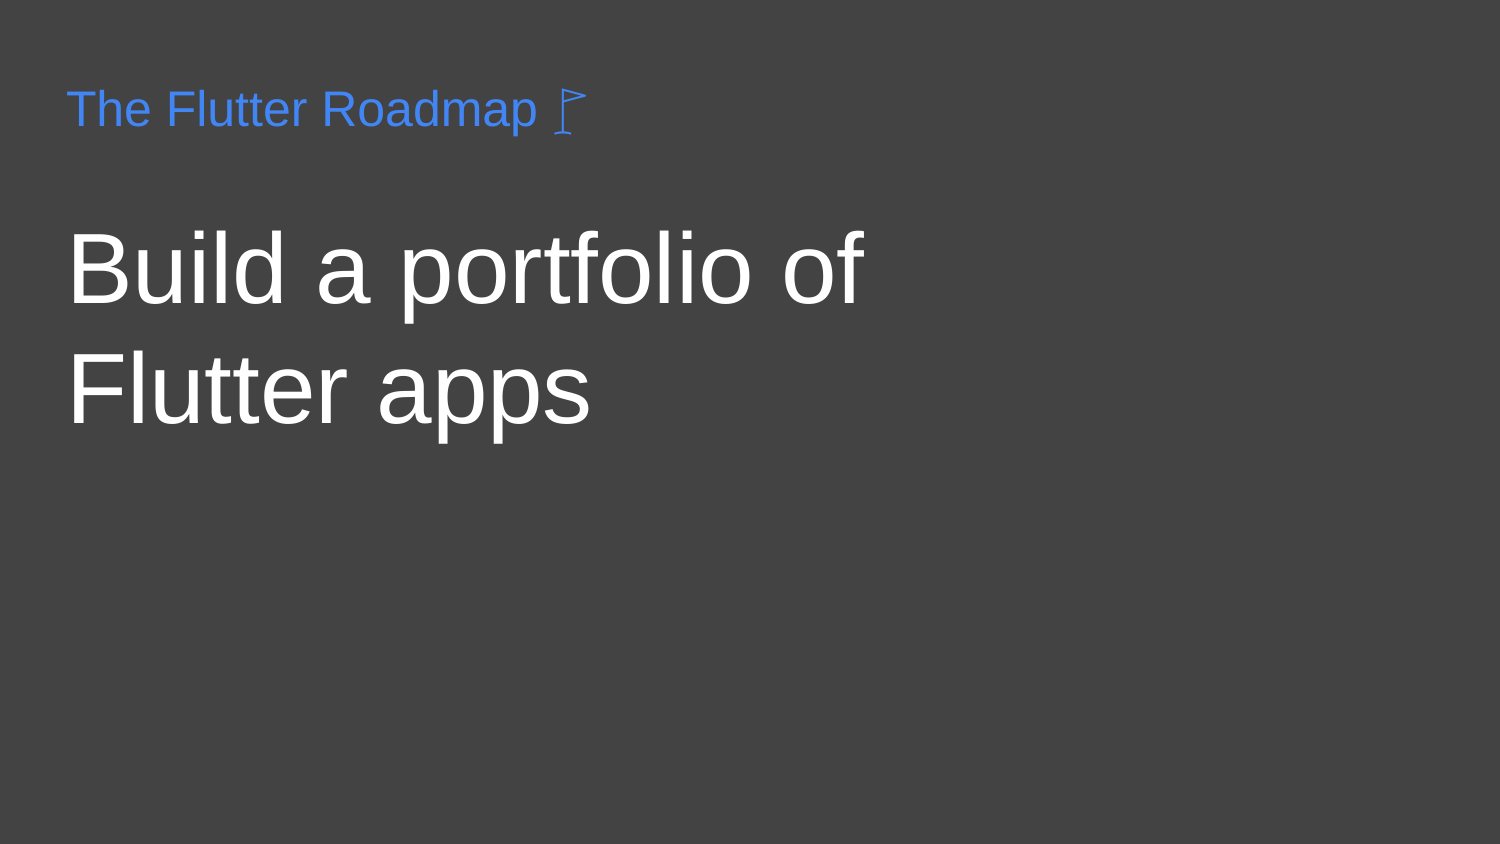

# The Flutter Roadmap 🚩

Build a portfolio of
Flutter apps